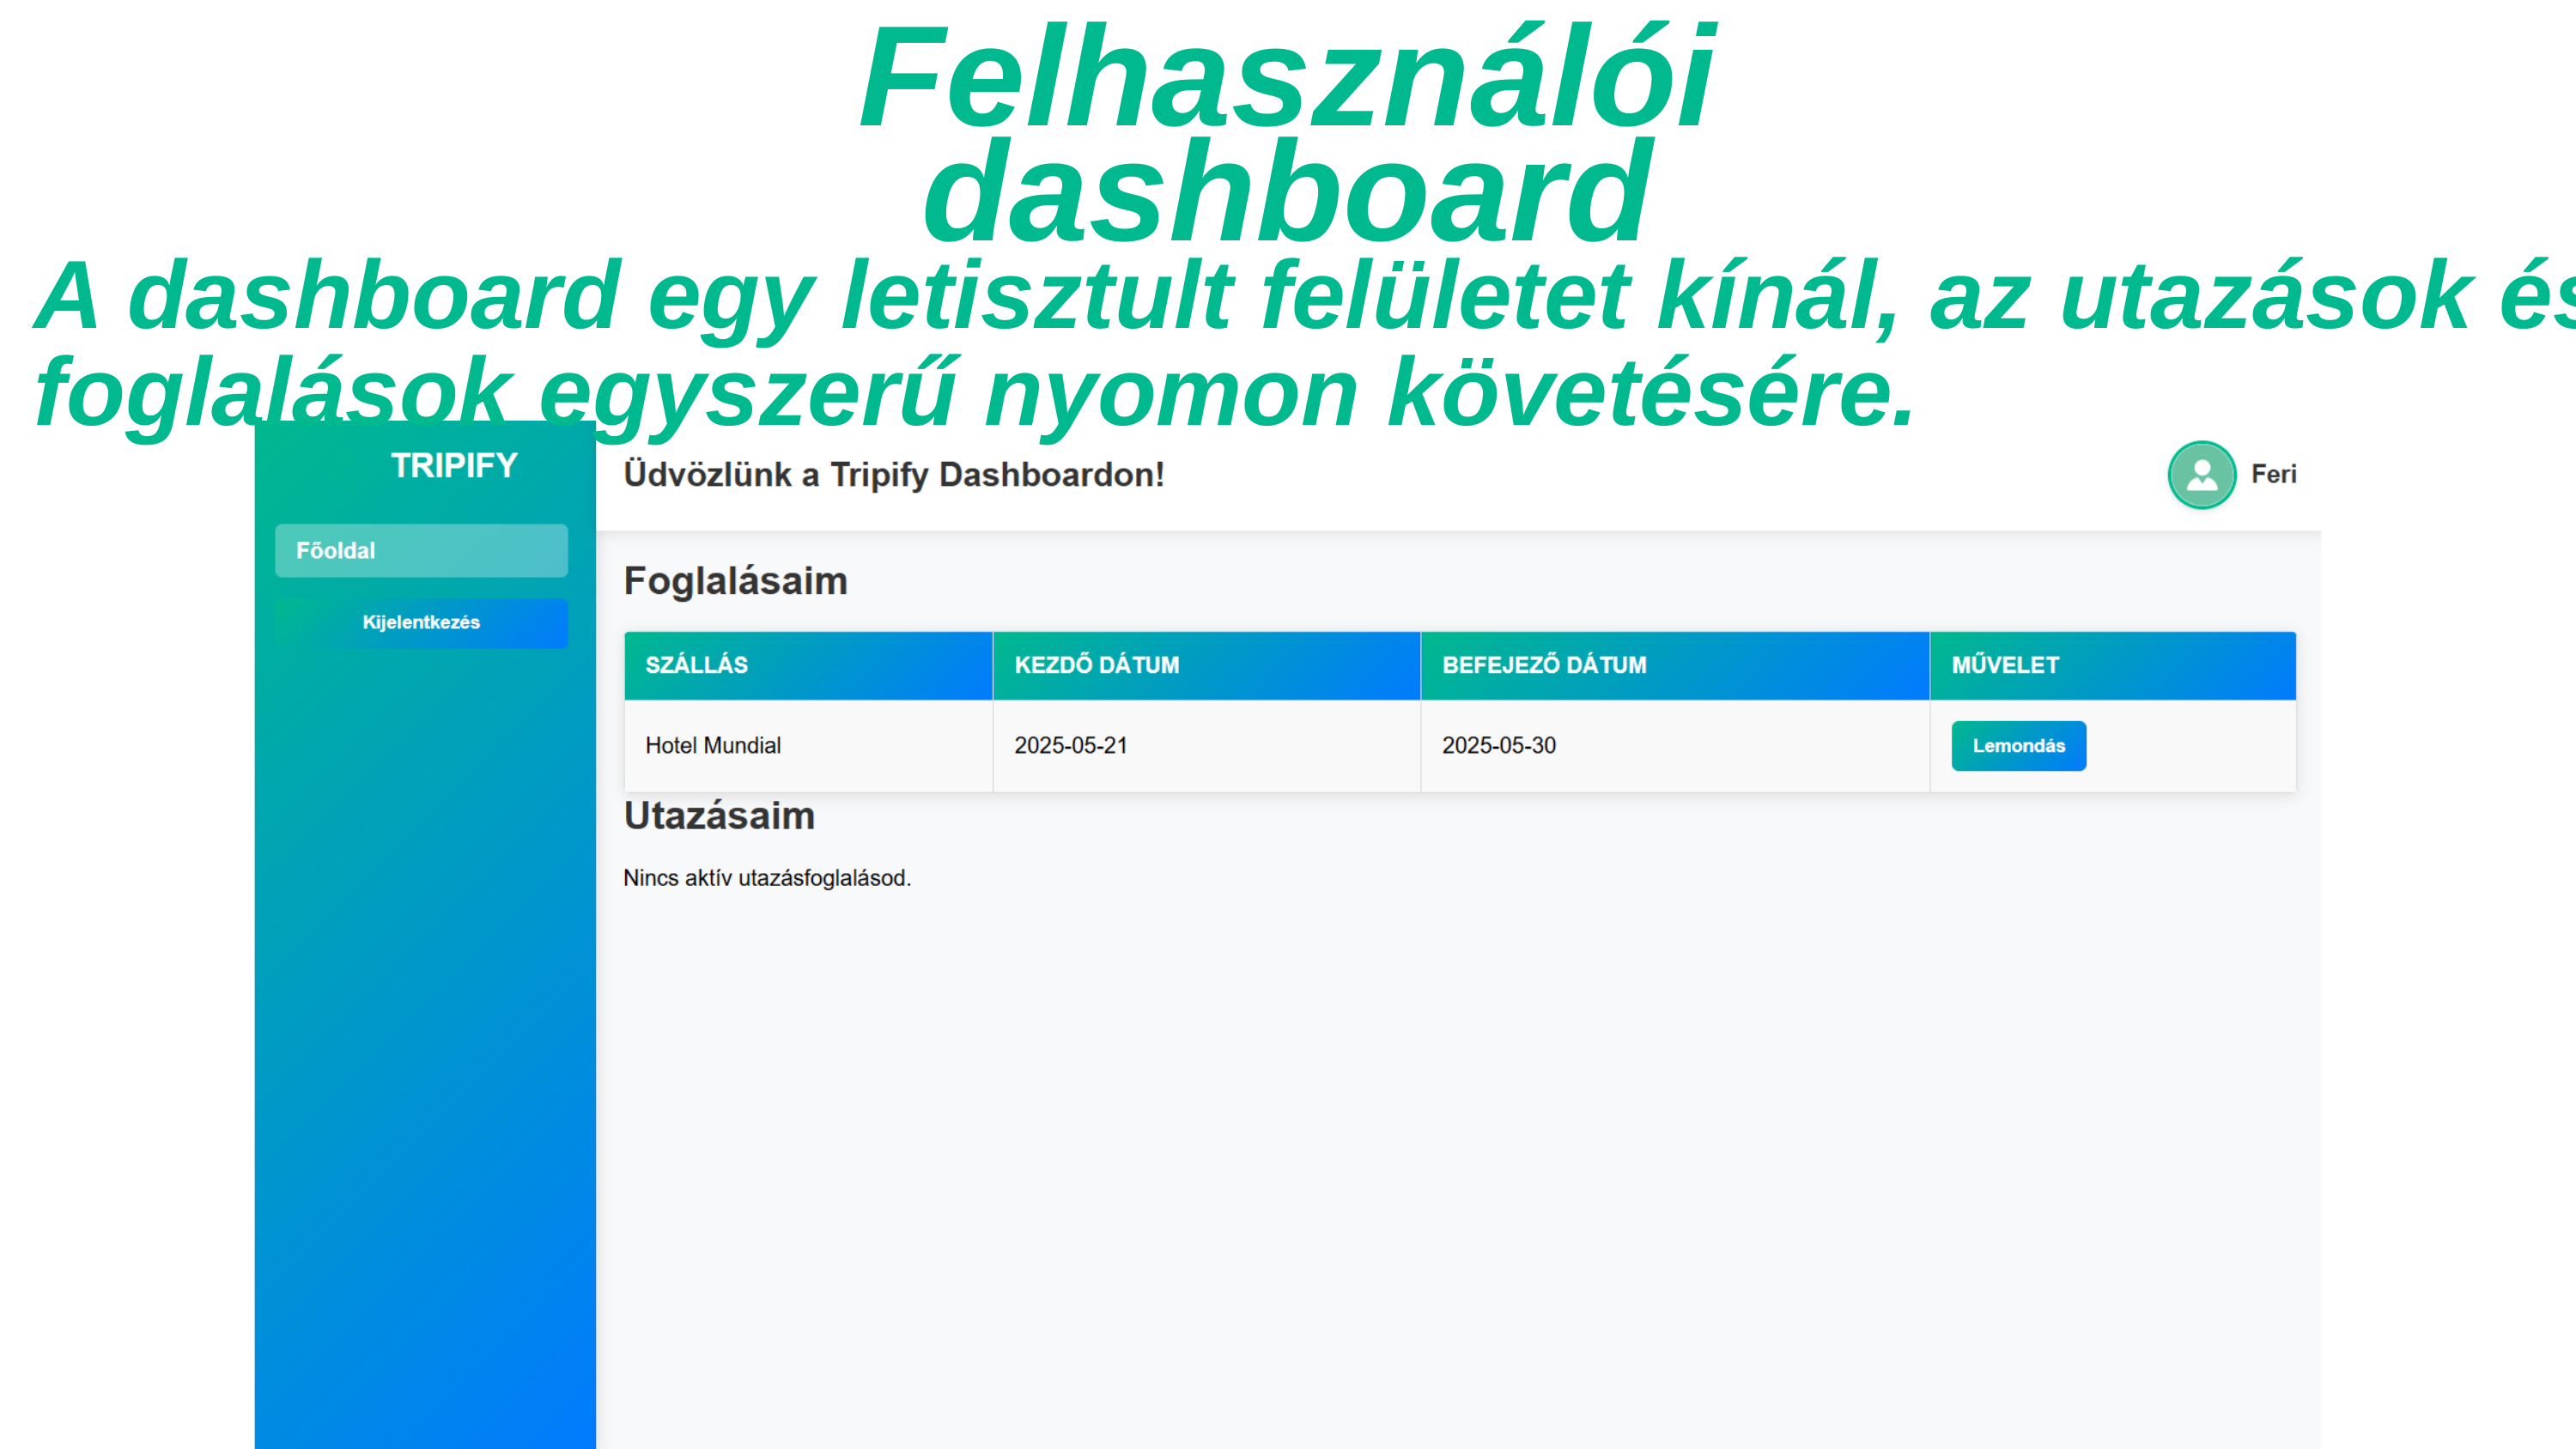

Felhasználói dashboard
A dashboard egy letisztult felületet kínál, az utazások és foglalások egyszerű nyomon követésére.